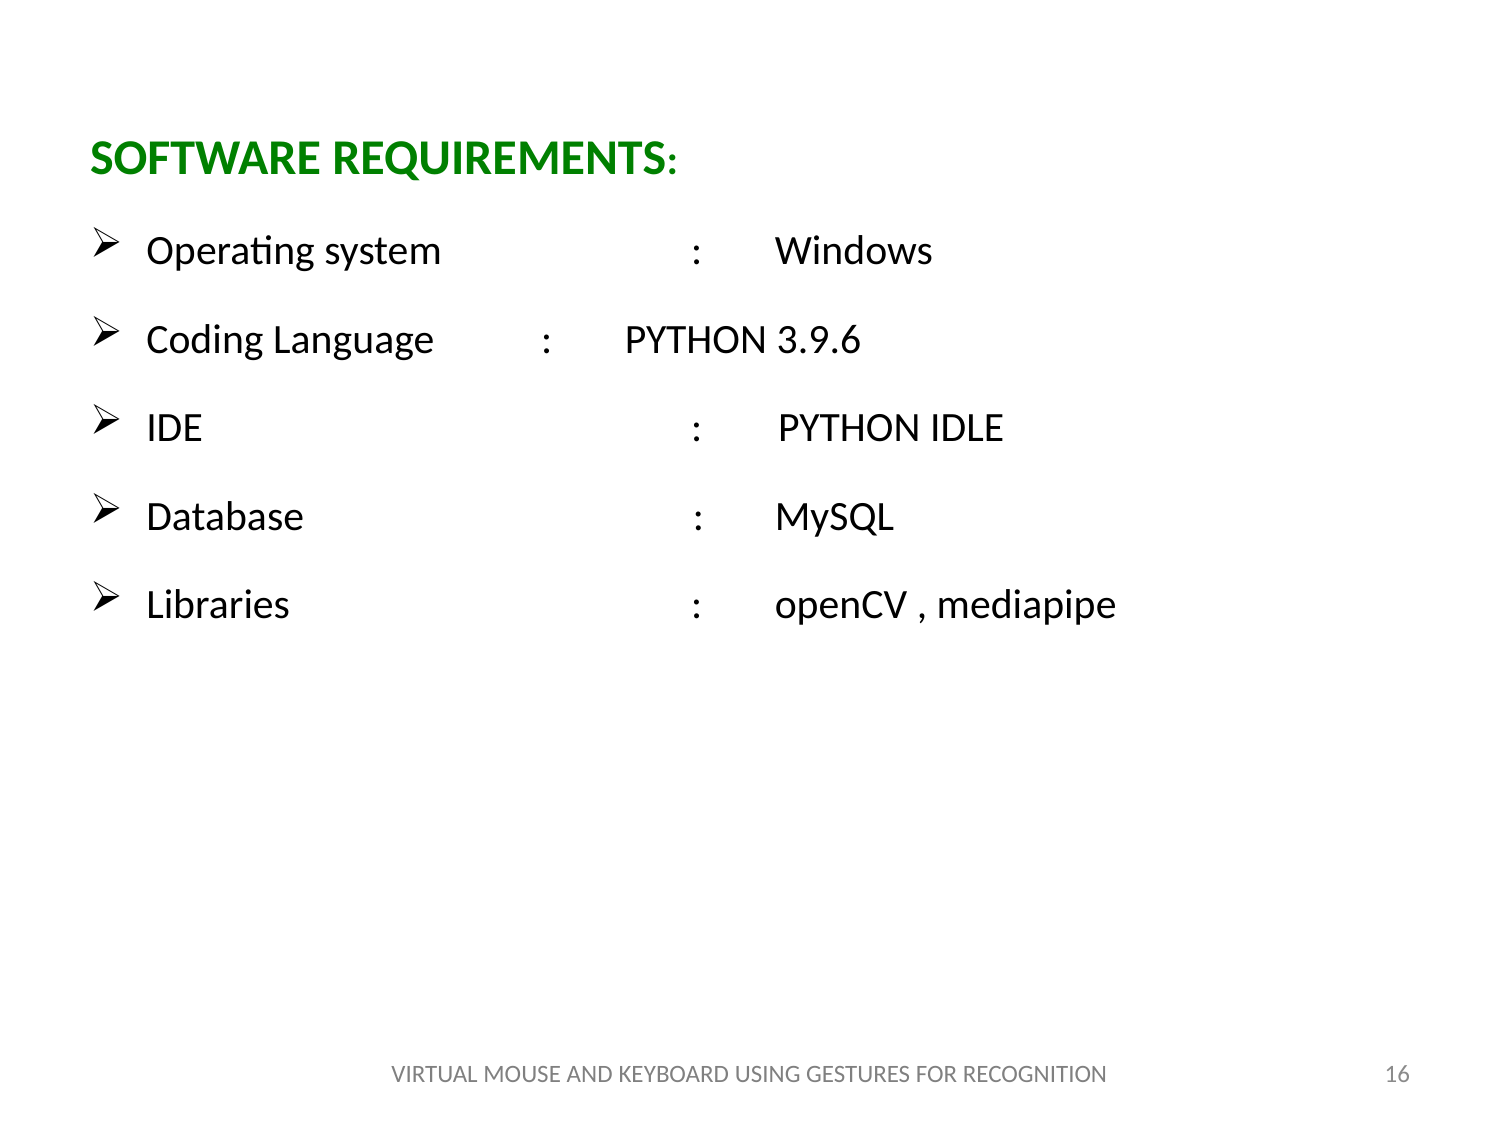

SOFTWARE REQUIREMENTS:
Operating system 	          :   	   Windows
Coding Language	          :   	   PYTHON 3.9.6
IDE                                	          :        PYTHON IDLE
Database	                          :   	   MySQL
Libraries                         	          :  	   openCV , mediapipe

VIRTUAL MOUSE AND KEYBOARD USING GESTURES FOR RECOGNITION
16